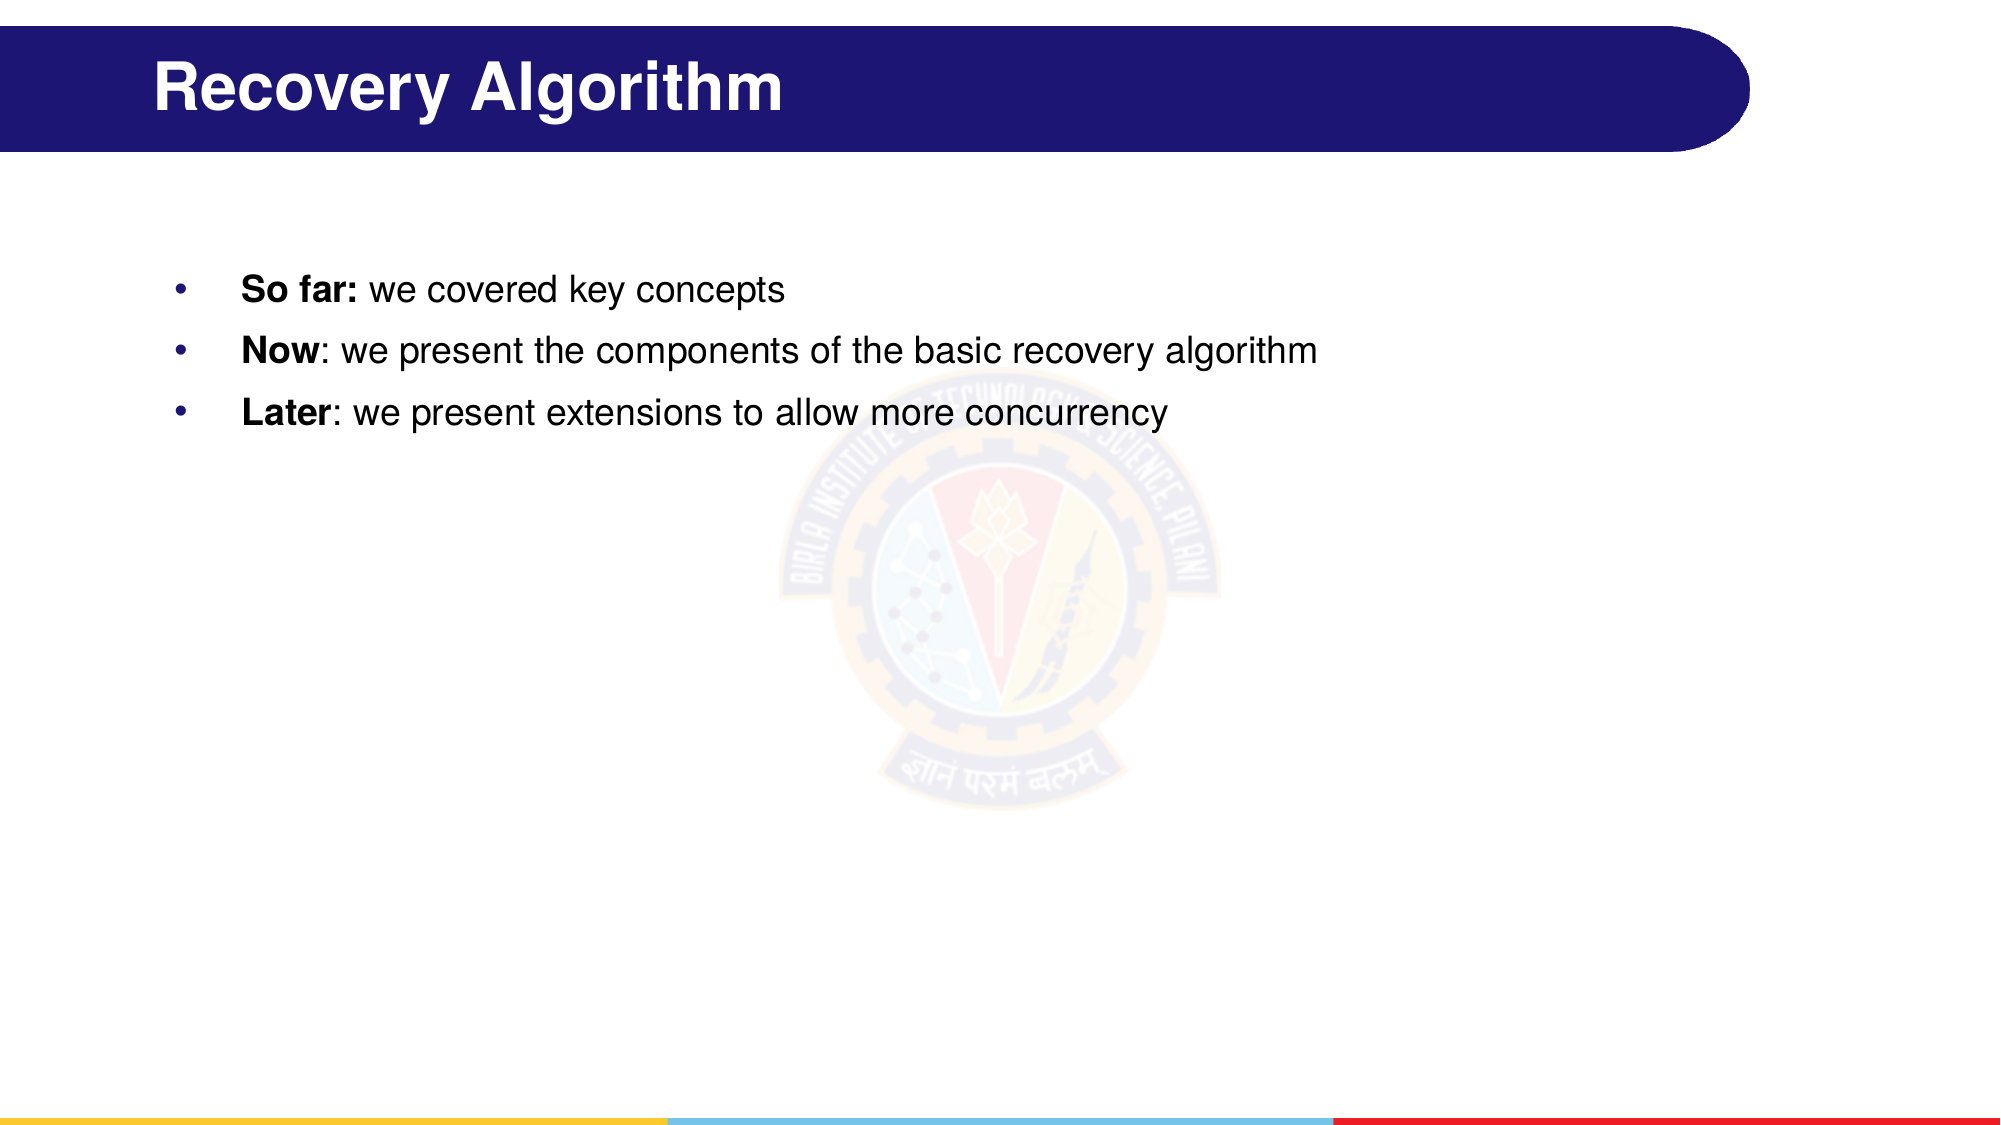

# Recovery Algorithm

 So far: we covered key concepts
 Now: we present the components of the basic recovery algorithm
 Later: we present extensions to allow more concurrency